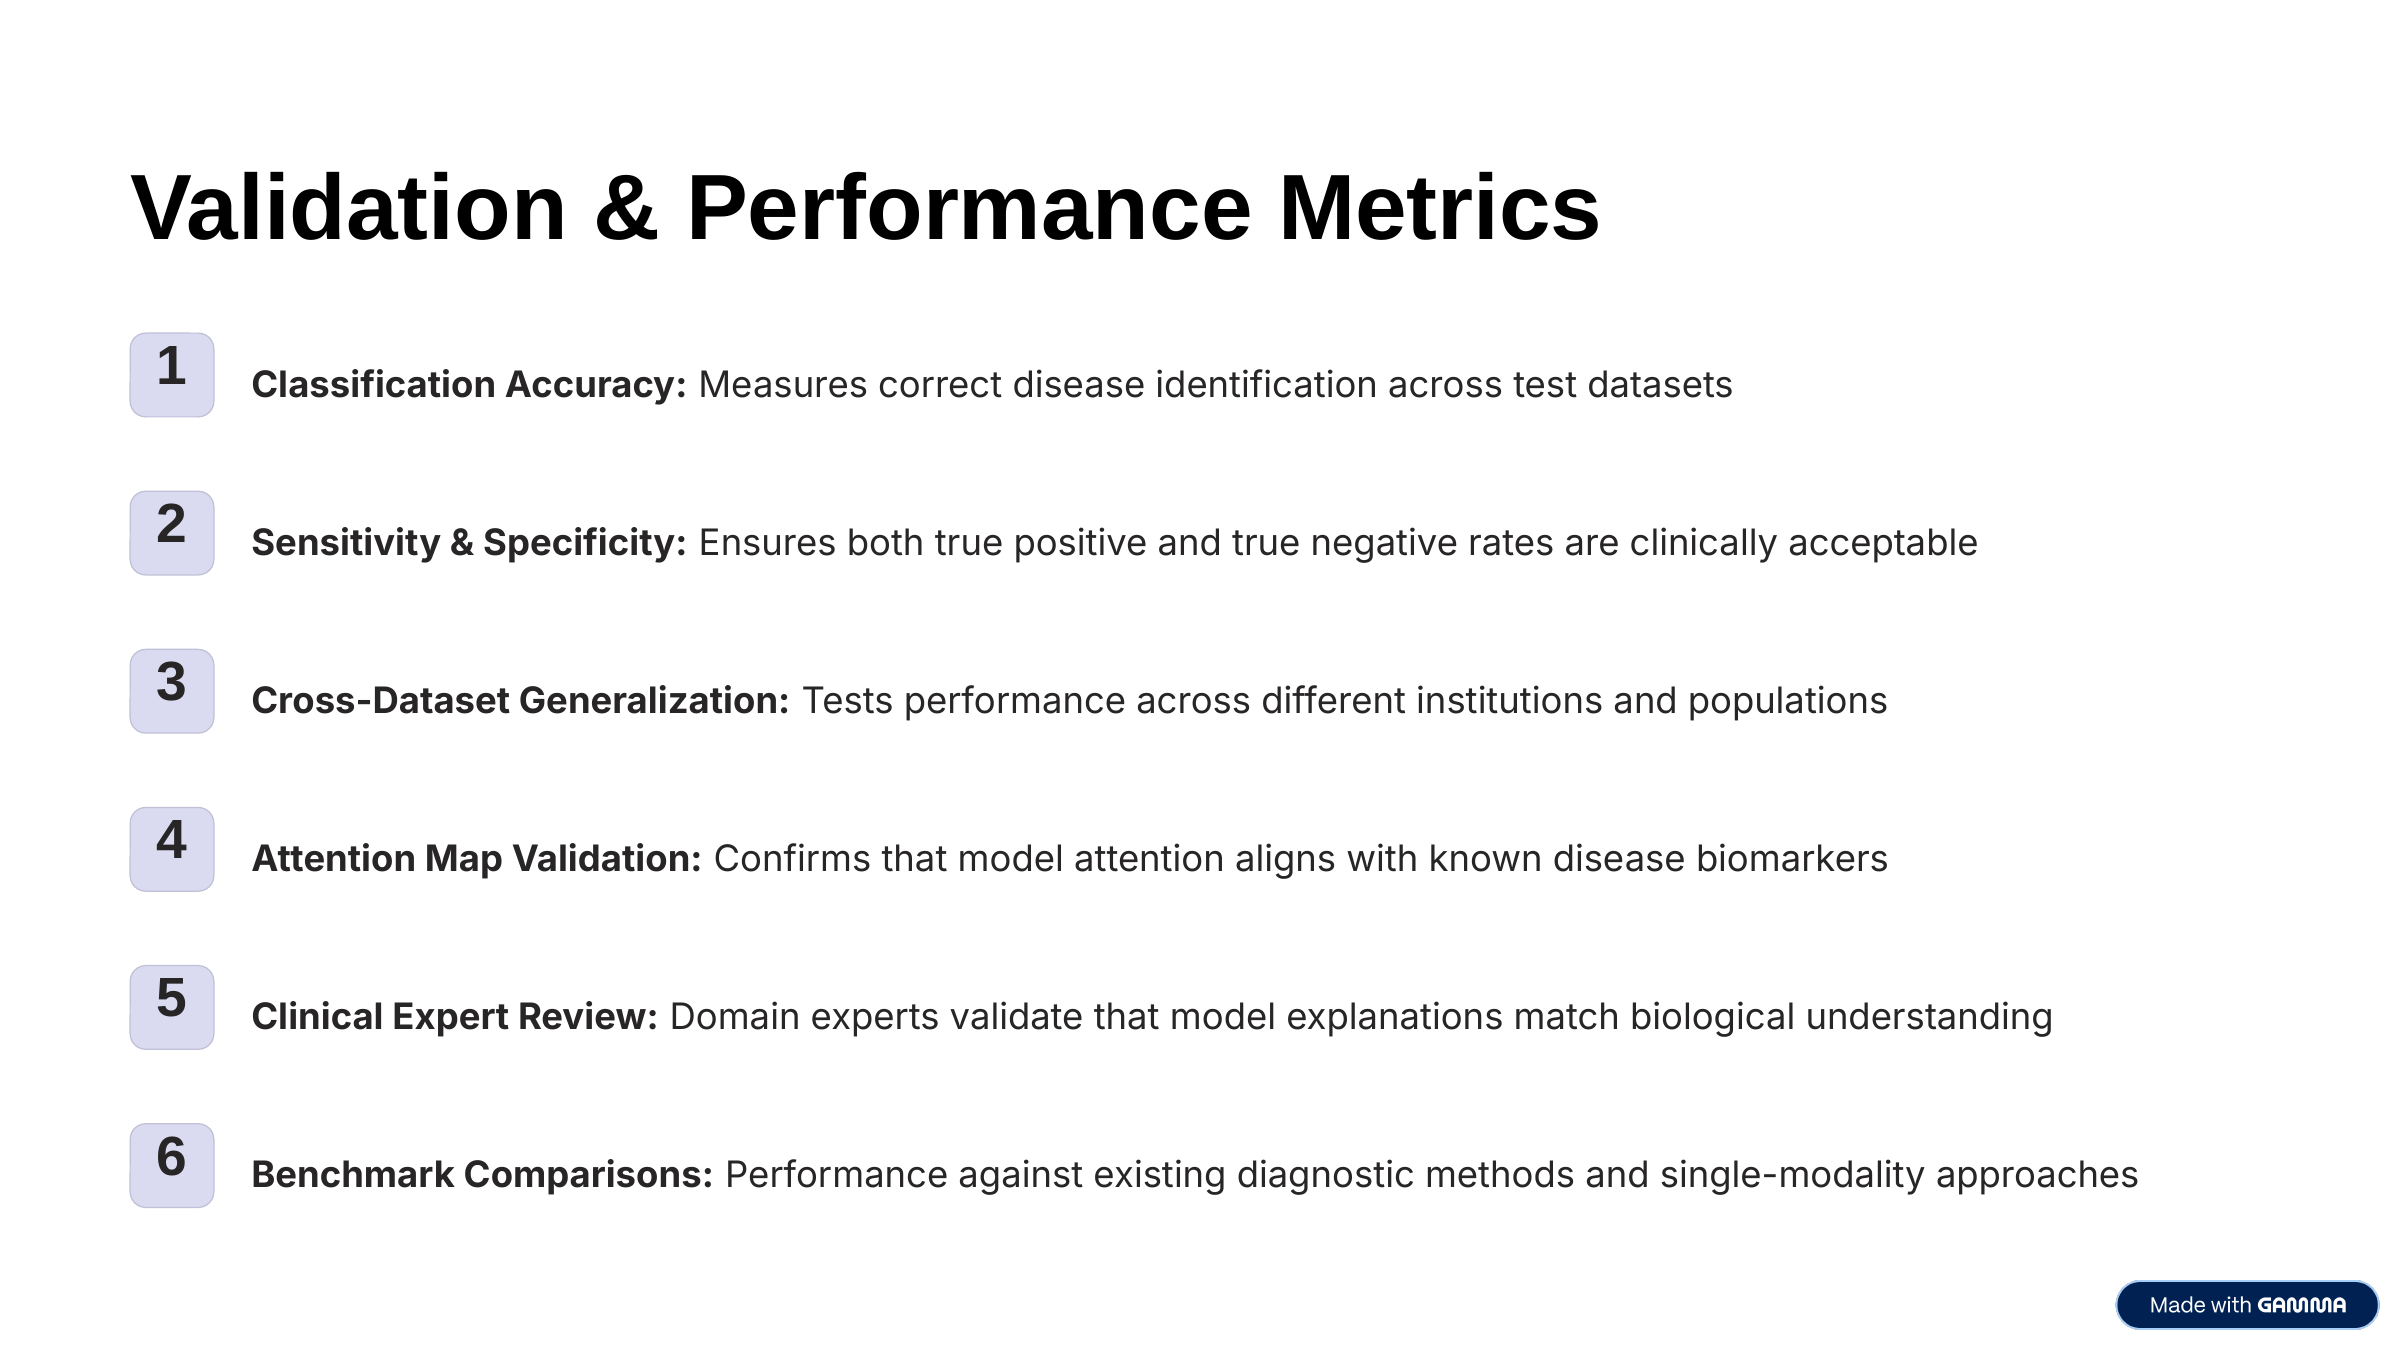

Validation & Performance Metrics

1
Classification Accuracy: Measures correct disease identification across test datasets

2
Sensitivity & Specificity: Ensures both true positive and true negative rates are clinically acceptable

3
Cross-Dataset Generalization: Tests performance across different institutions and populations

4
Attention Map Validation: Confirms that model attention aligns with known disease biomarkers

5
Clinical Expert Review: Domain experts validate that model explanations match biological understanding

6
Benchmark Comparisons: Performance against existing diagnostic methods and single-modality approaches